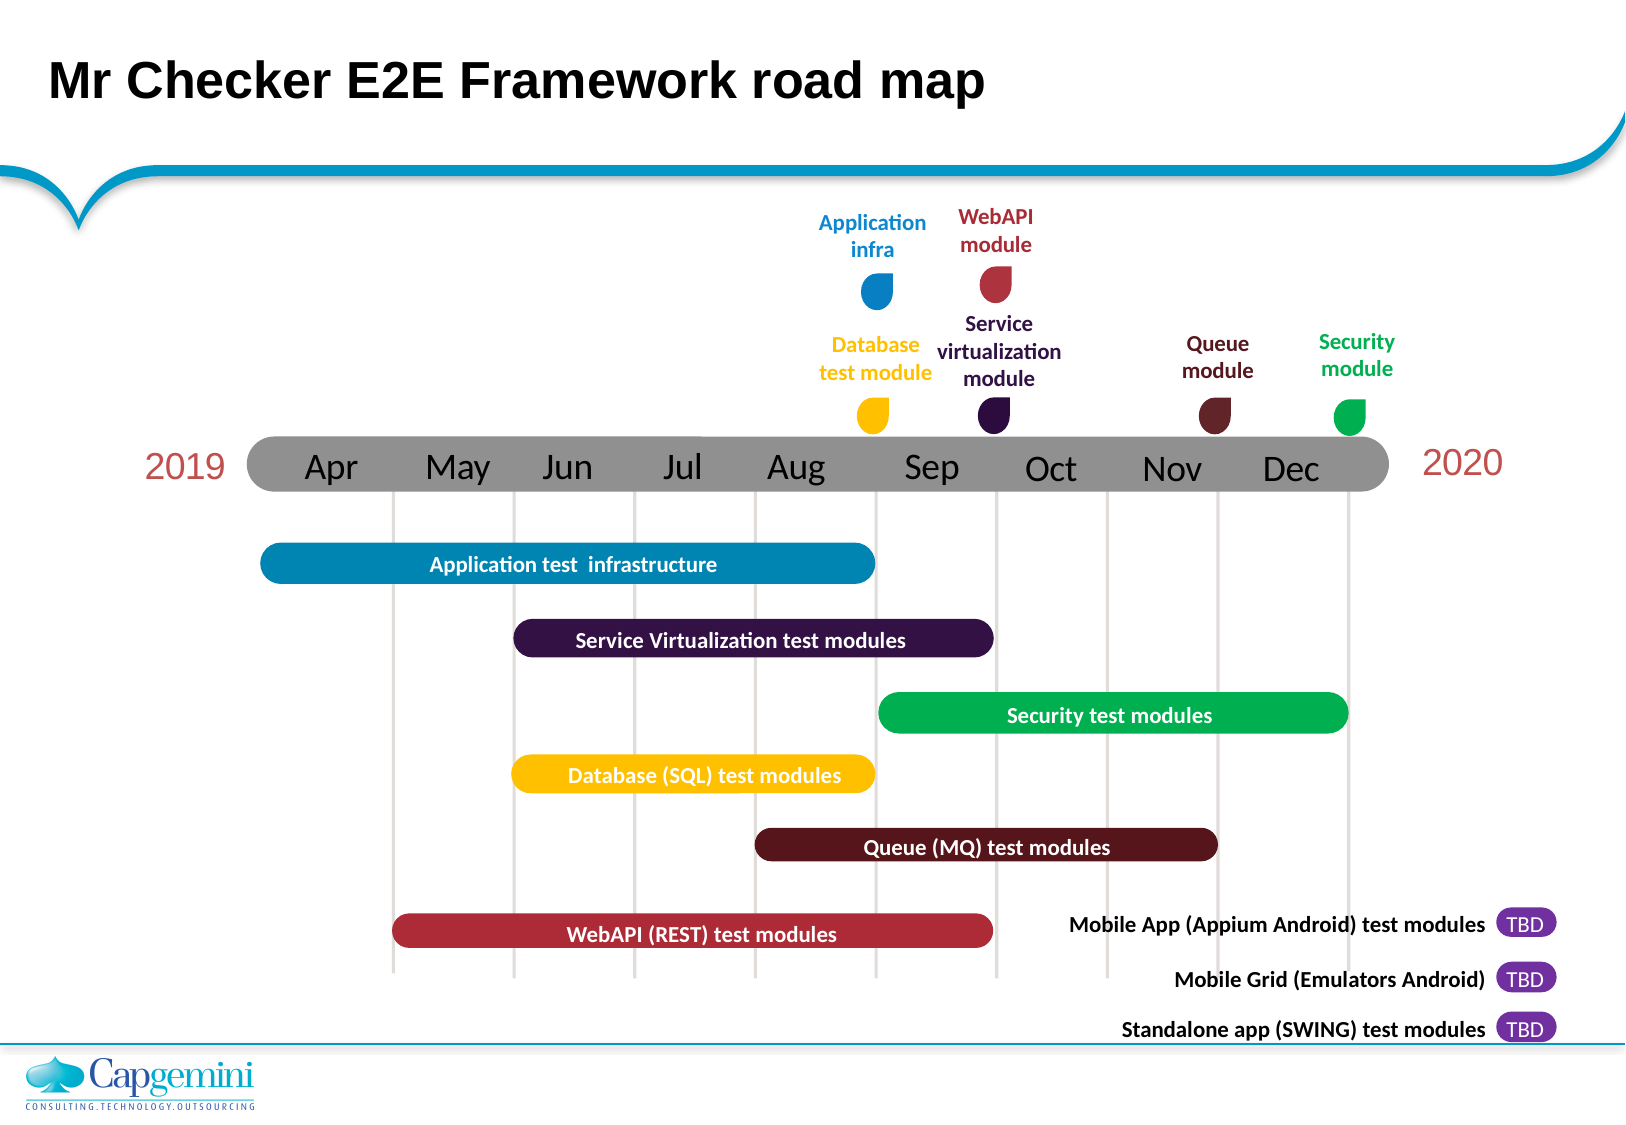

# Mr Checker E2E Framework road map
WebAPI module

Application infra

Service virtualization module

Security module

Queue
module

Database test module

2020
2019
Apr
May
Jun
Jul
Aug
Sep
Oct
Nov
Dec

Application test  infrastructure

Service Virtualization test modules

Security test modules

Database (SQL) test modules

Queue (MQ) test modules

TBD
Mobile App (Appium Android) test modules

WebAPI (REST) test modules

TBD
Mobile Grid (Emulators Android)

Standalone app (SWING) test modules
TBD